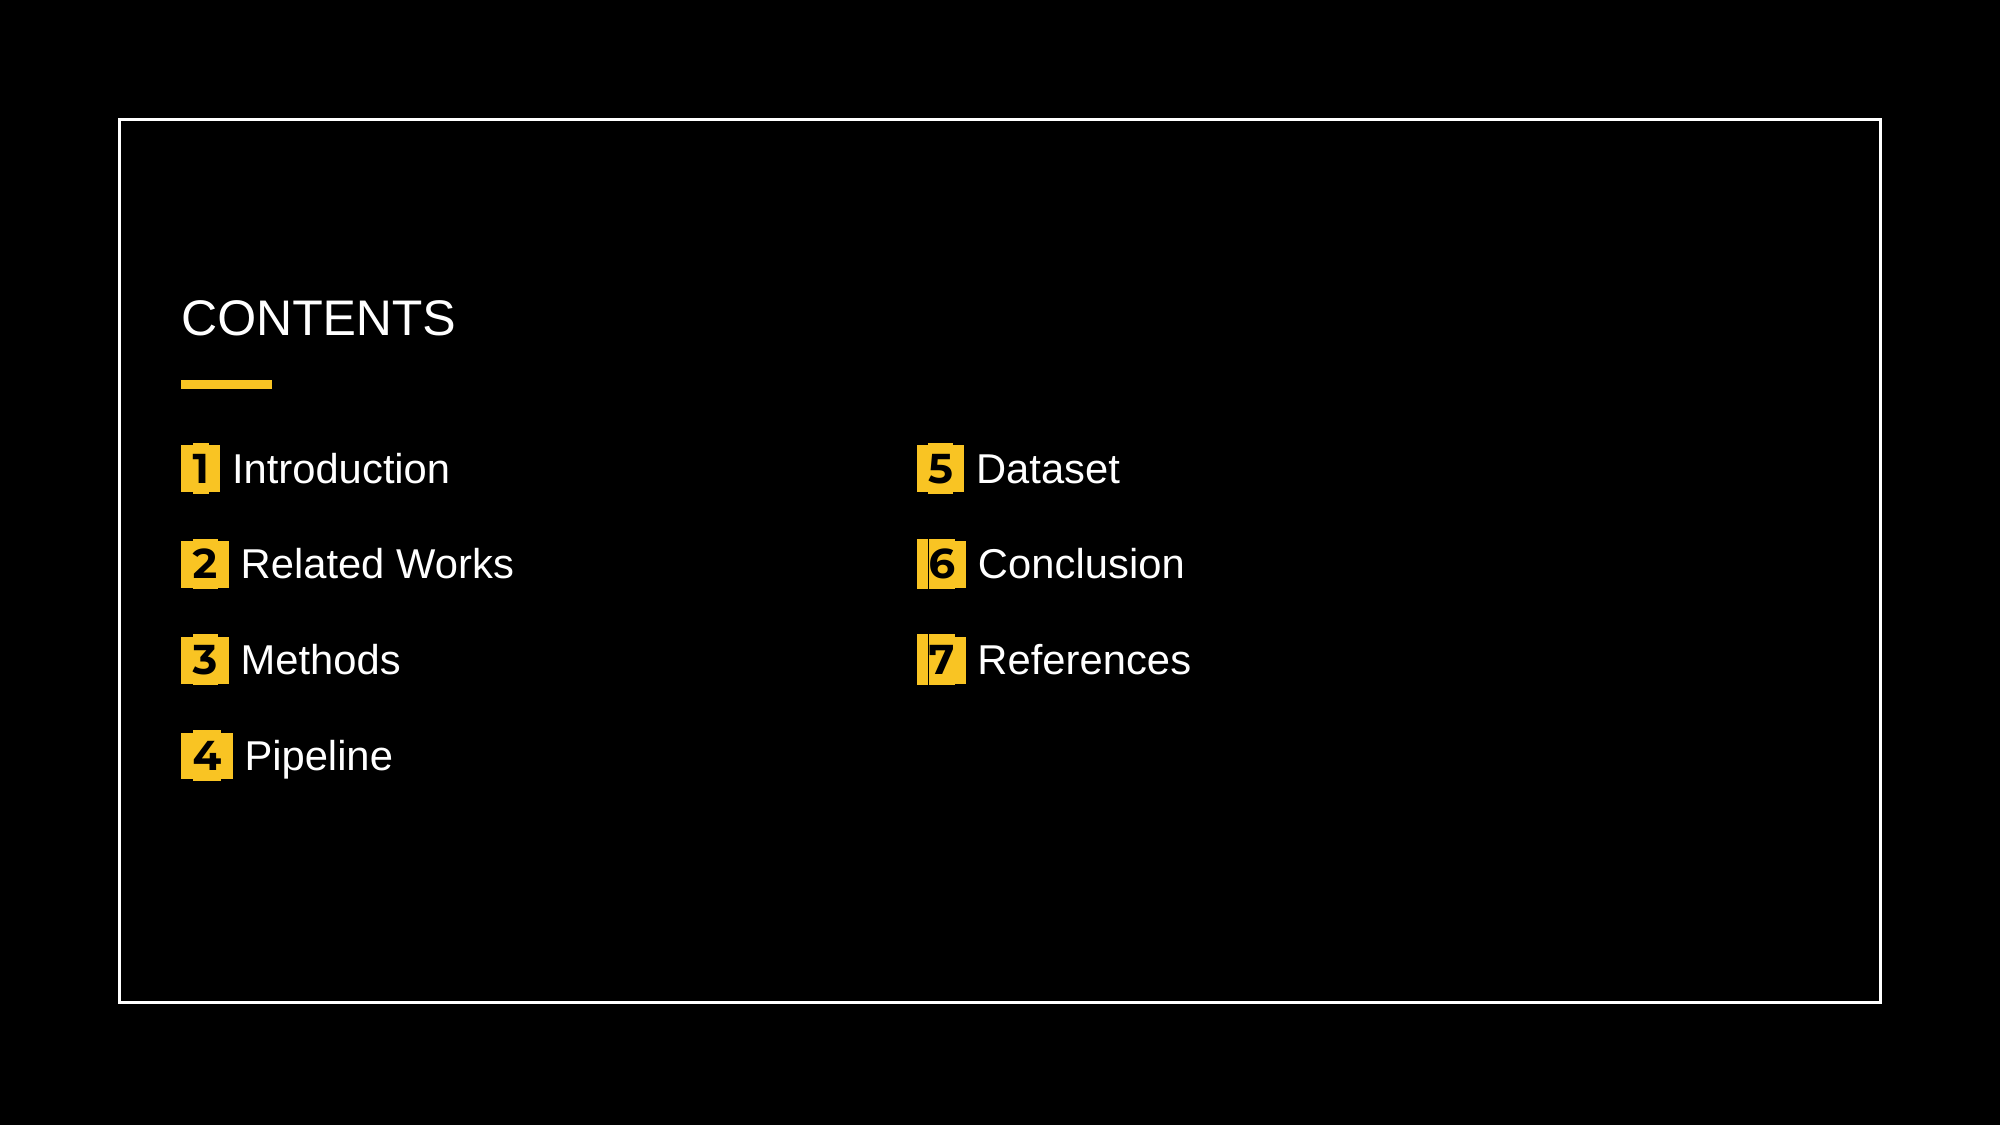

# CONTENTS
 1  Introduction
 2  Related Works
 3  Methods
 4  Pipeline

 5  Dataset
 6  Conclusion
 7  References